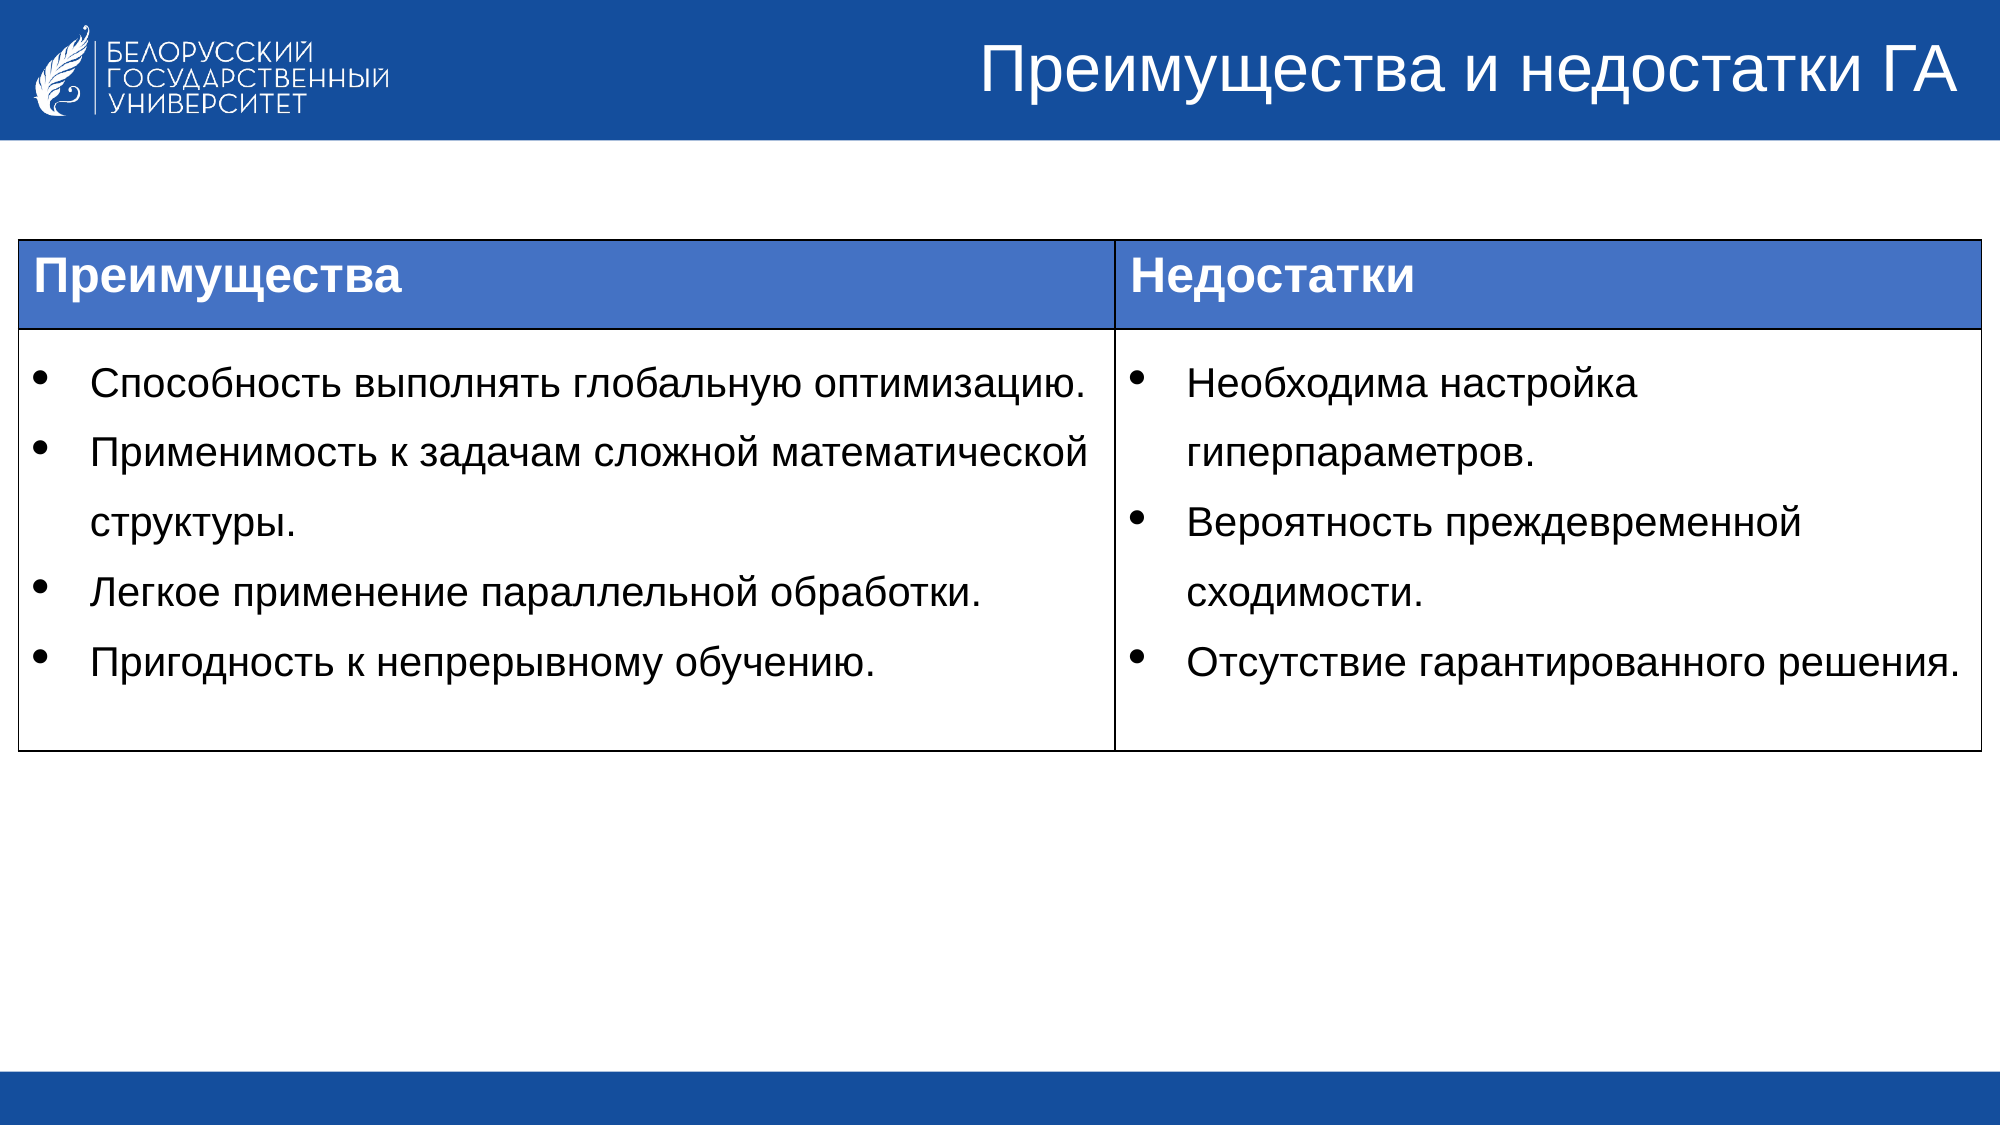

# Преимущества и недостатки ГА
| Преимущества | Недостатки |
| --- | --- |
| Способность выполнять глобальную оптимизацию. Применимость к задачам сложной математической структуры. Легкое применение параллельной обработки. Пригодность к непрерывному обучению. | Необходима настройка гиперпараметров. Вероятность преждевременной сходимости. Отсутствие гарантированного решения. |